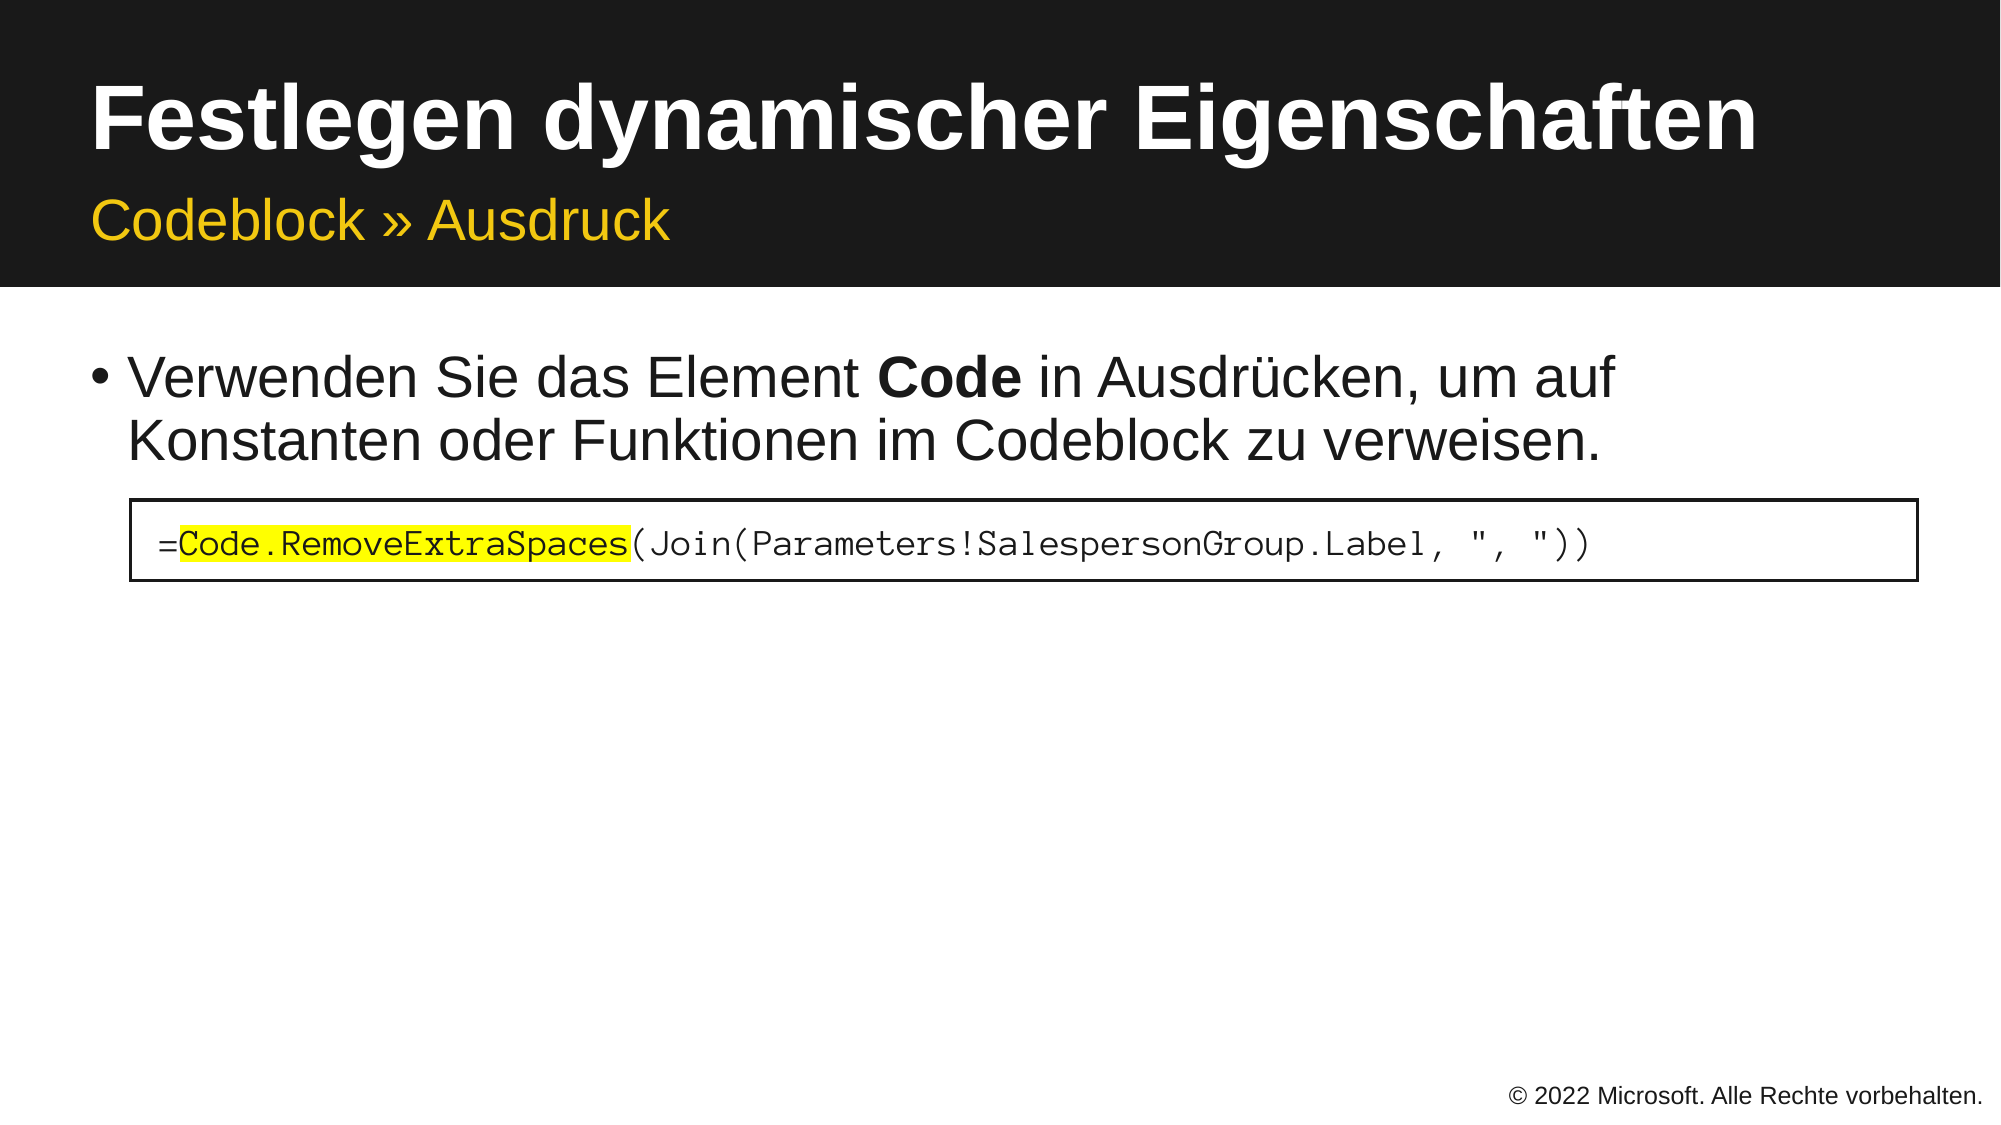

# Festlegen dynamischer Eigenschaften
Codeblock » Ausdruck
Verwenden Sie das Element Code in Ausdrücken, um auf Konstanten oder Funktionen im Codeblock zu verweisen.

=Code.RemoveExtraSpaces(Join(Parameters!SalespersonGroup.Label, ", "))
© 2022 Microsoft. Alle Rechte vorbehalten.